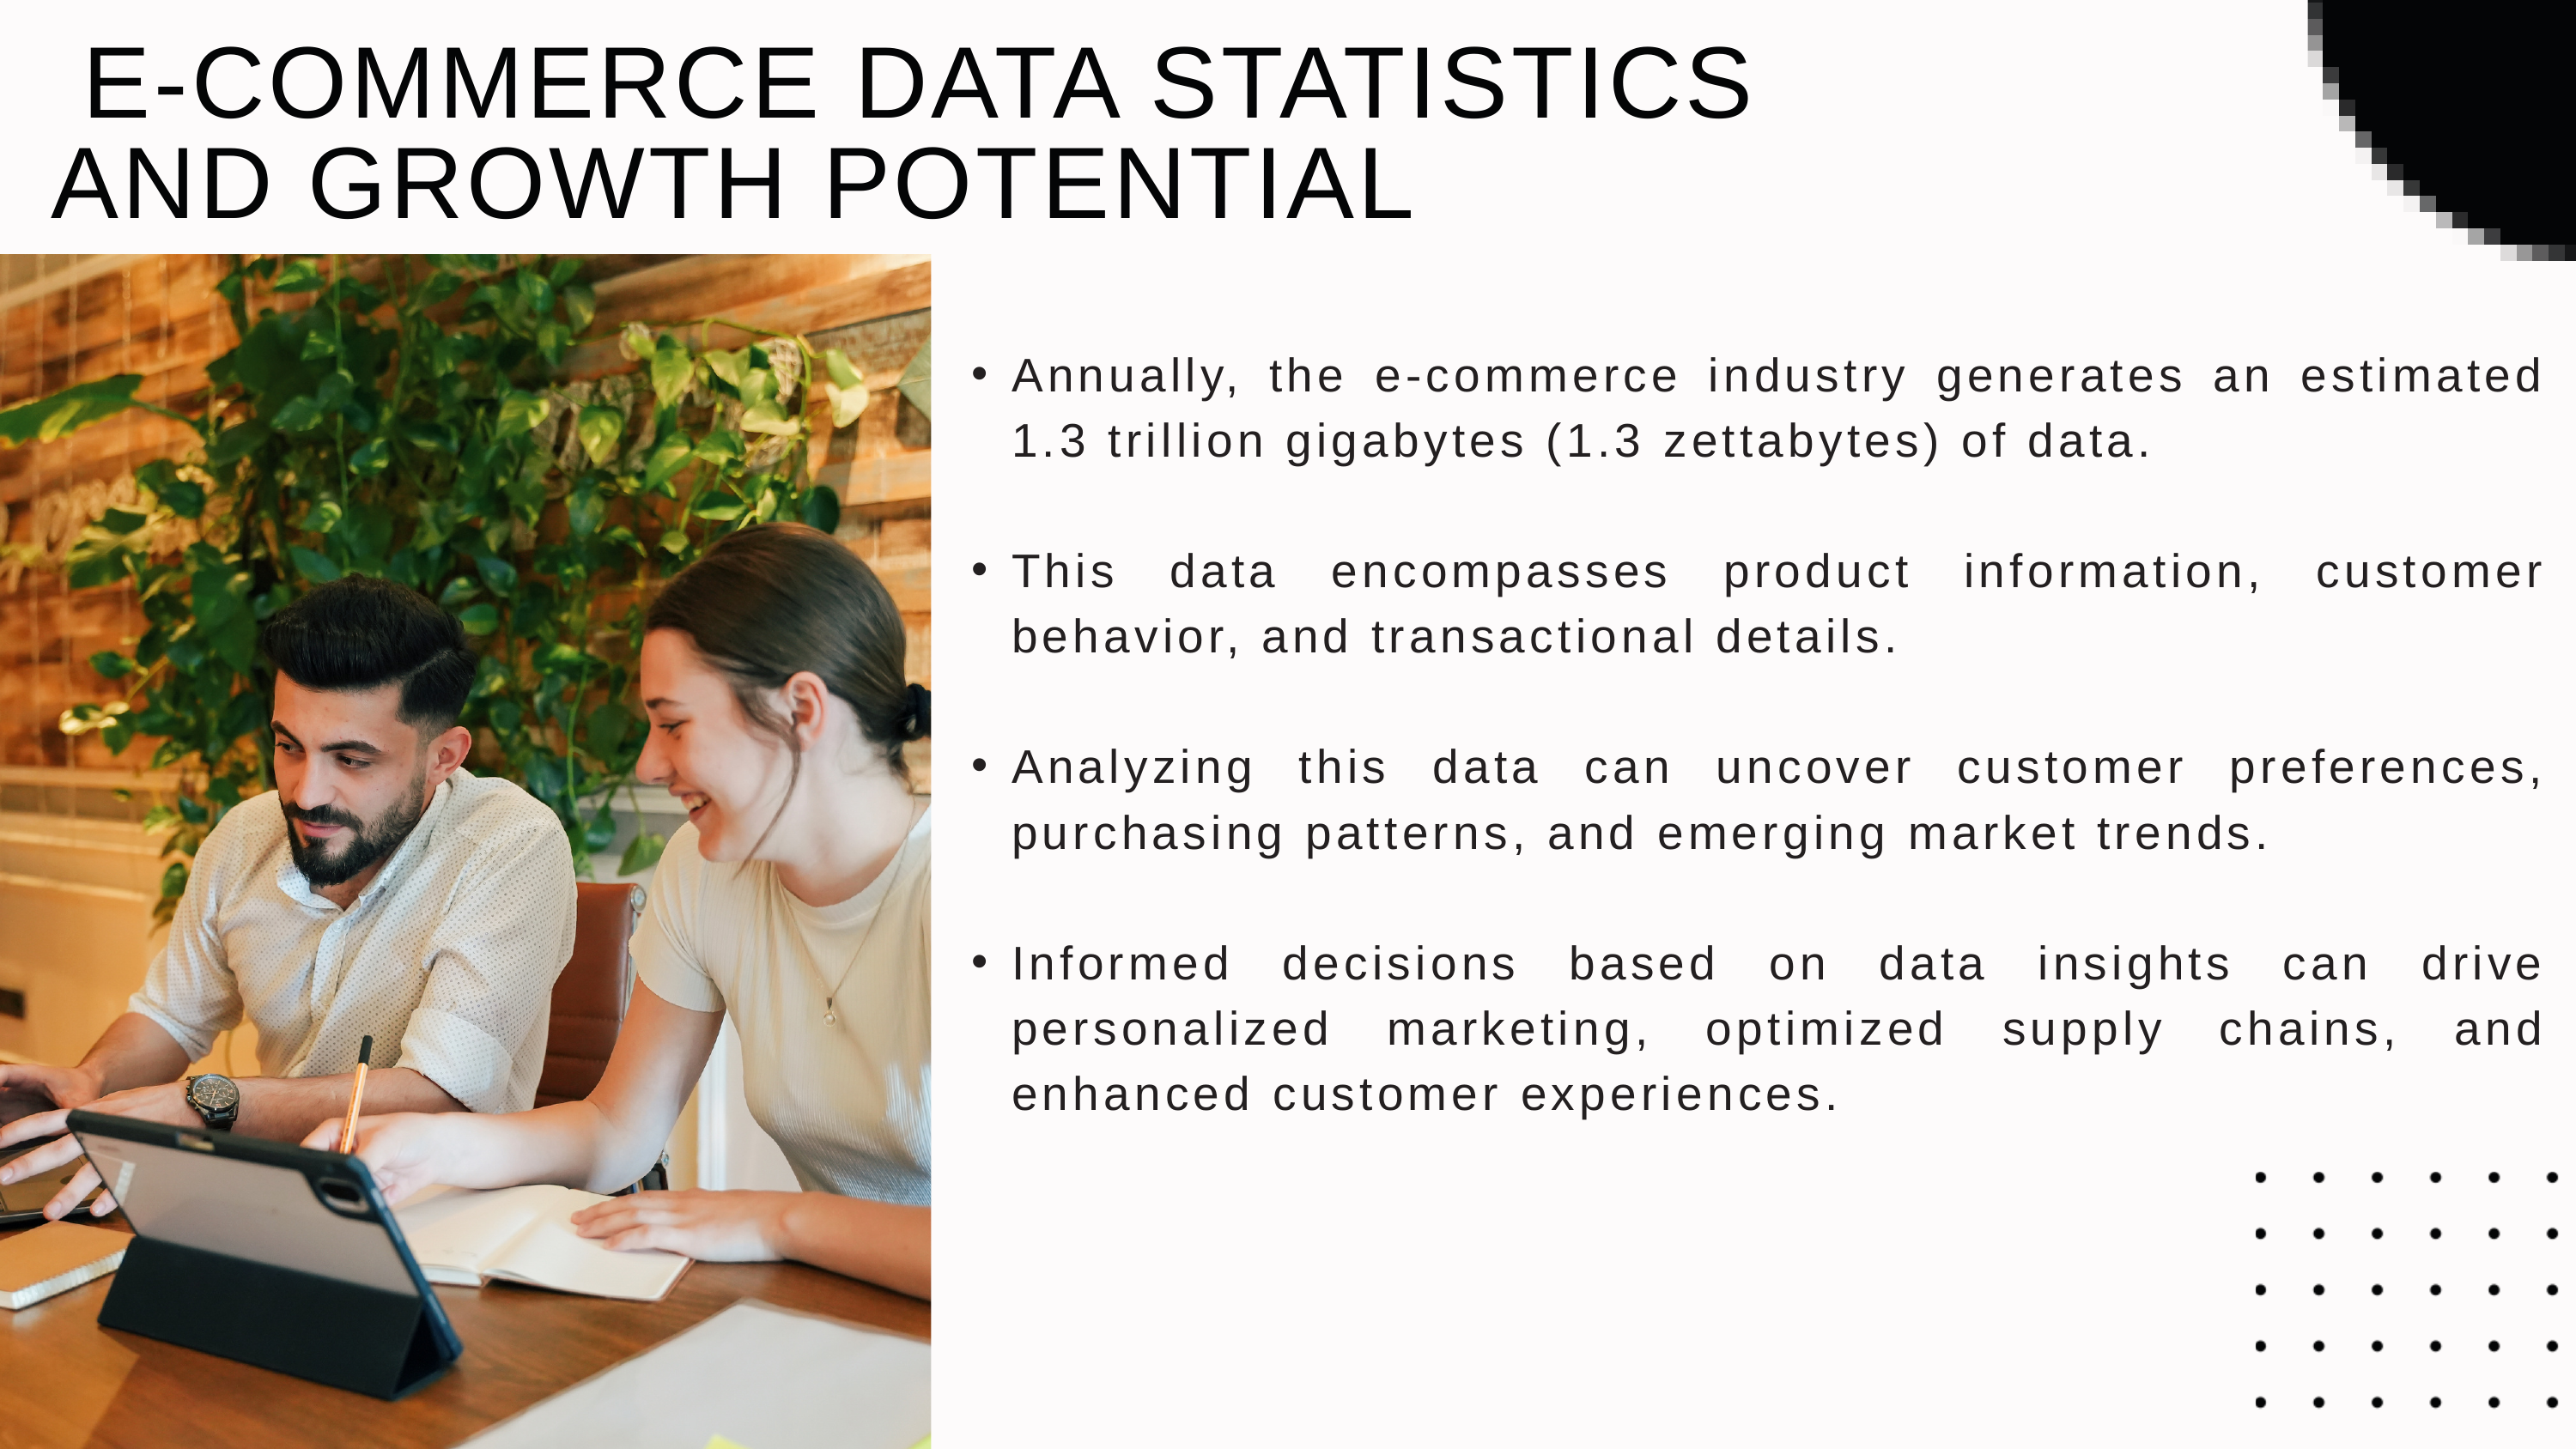

E-COMMERCE DATA STATISTICS AND GROWTH POTENTIAL

Annually, the e-commerce industry generates an estimated 1.3 trillion gigabytes (1.3 zettabytes) of data.

This data encompasses product information, customer behavior, and transactional details.

Analyzing this data can uncover customer preferences, purchasing patterns, and emerging market trends.

Informed decisions based on data insights can drive personalized marketing, optimized supply chains, and enhanced customer experiences.